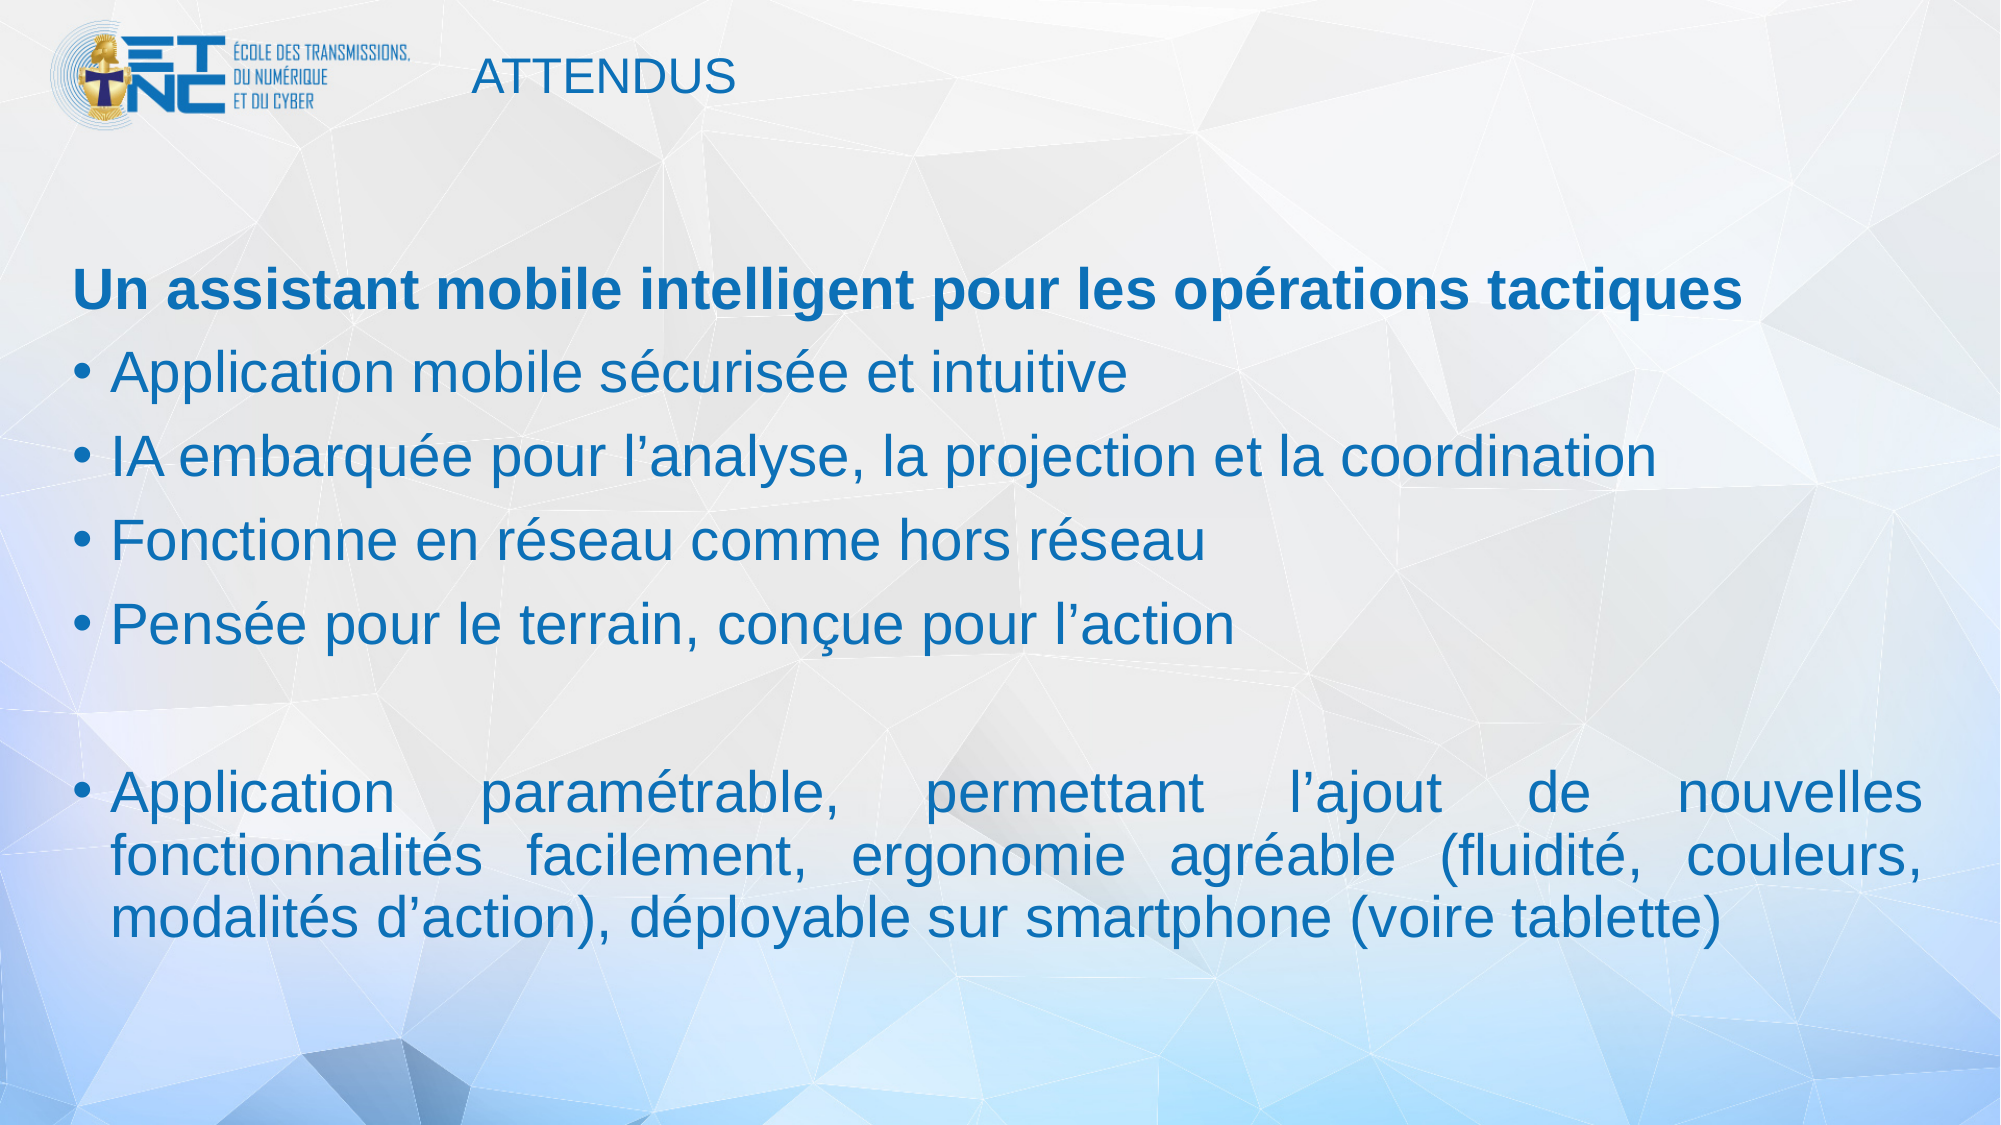

# ATTENDUS
Un assistant mobile intelligent pour les opérations tactiques
Application mobile sécurisée et intuitive
IA embarquée pour l’analyse, la projection et la coordination
Fonctionne en réseau comme hors réseau
Pensée pour le terrain, conçue pour l’action

Application paramétrable, permettant l’ajout de nouvelles fonctionnalités facilement, ergonomie agréable (fluidité, couleurs, modalités d’action), déployable sur smartphone (voire tablette)